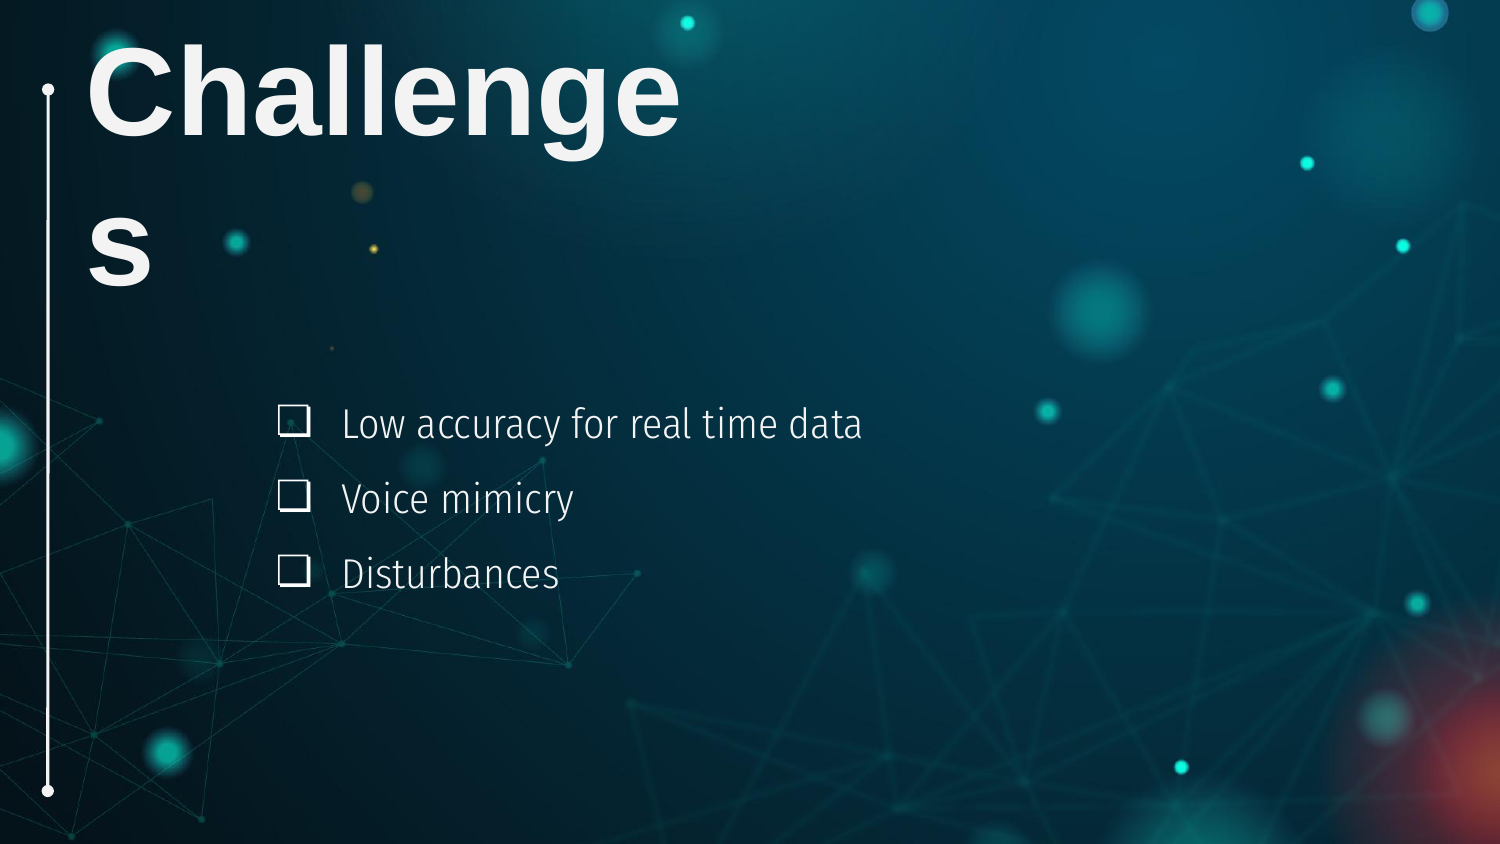

# Challenges
Low accuracy for real time data
Voice mimicry
Disturbances